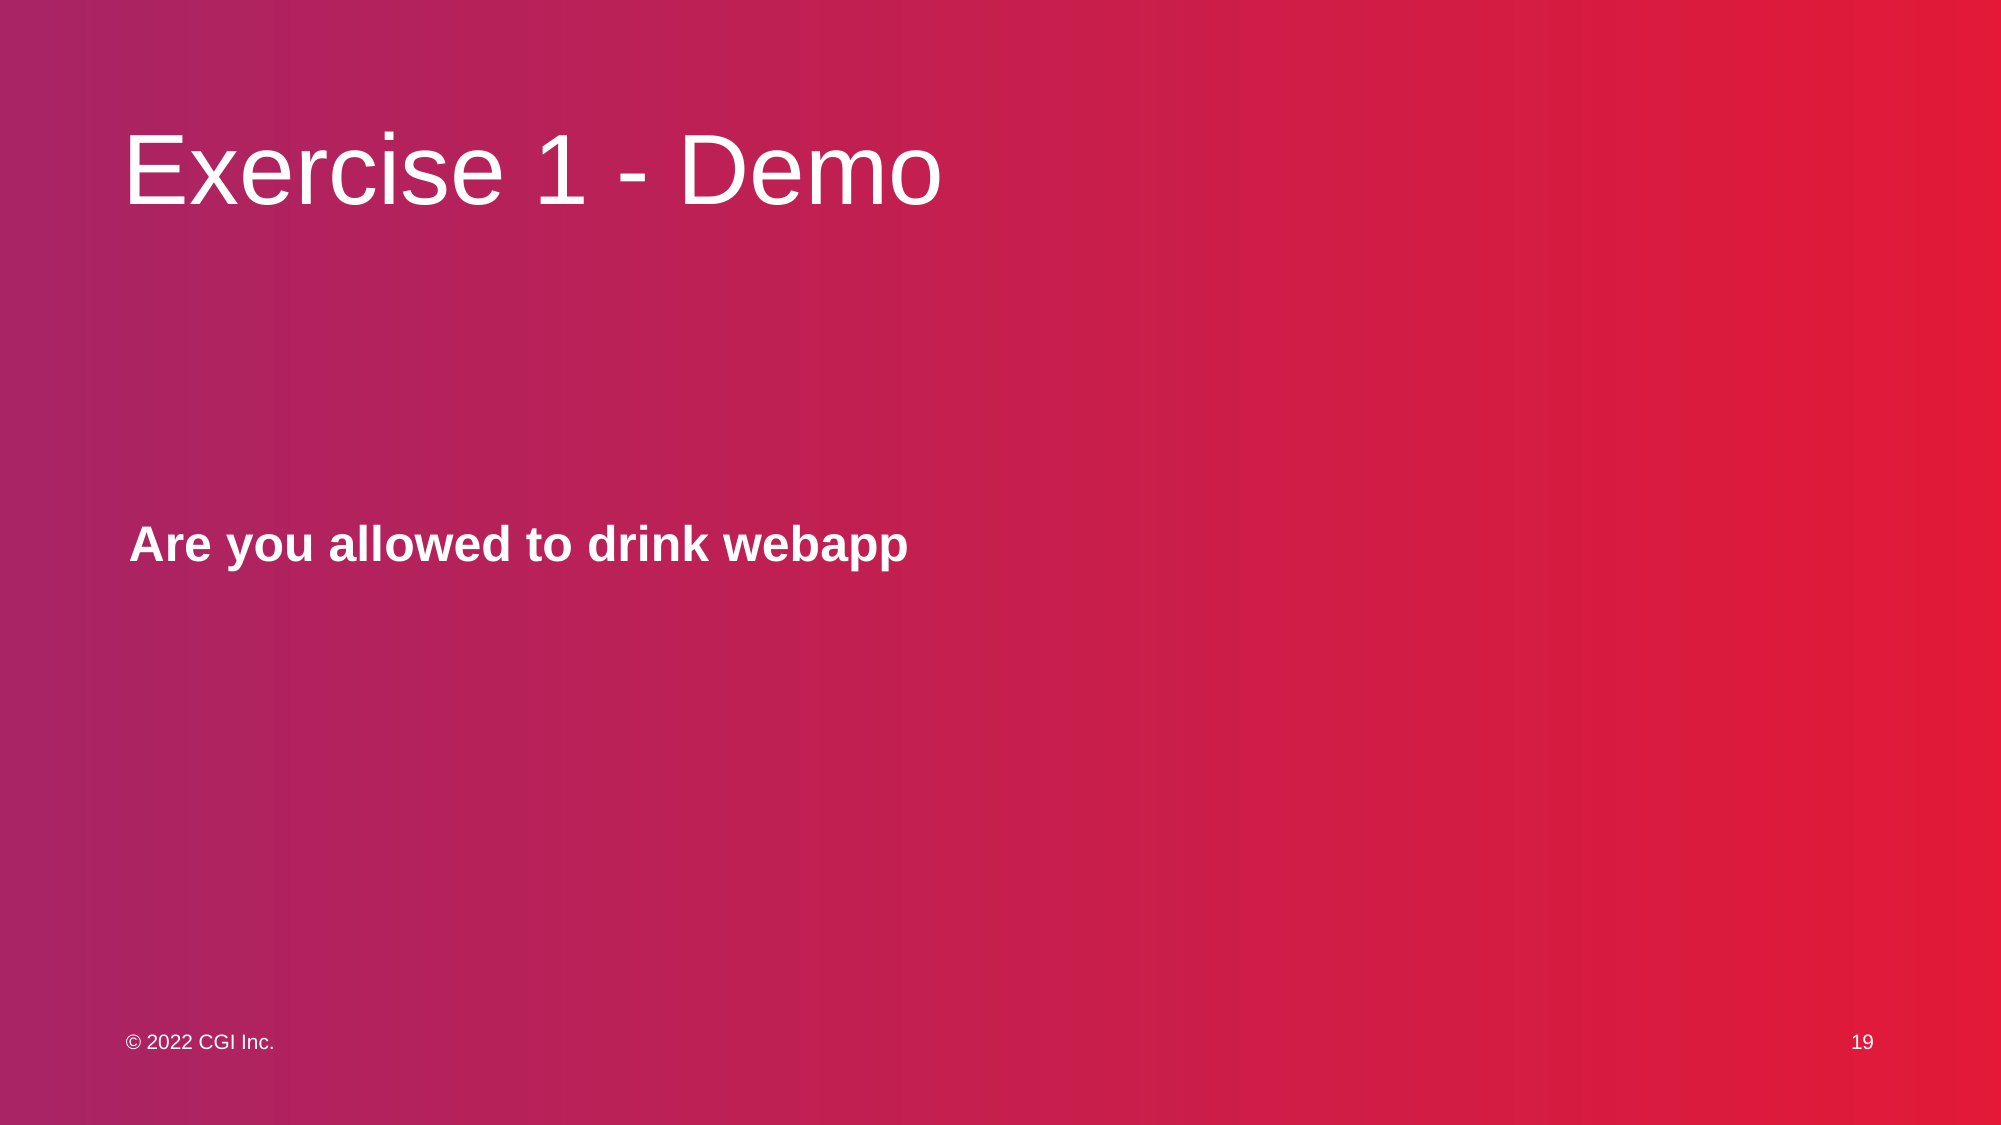

# Exercise 1 - Demo
Are you allowed to drink webapp
19